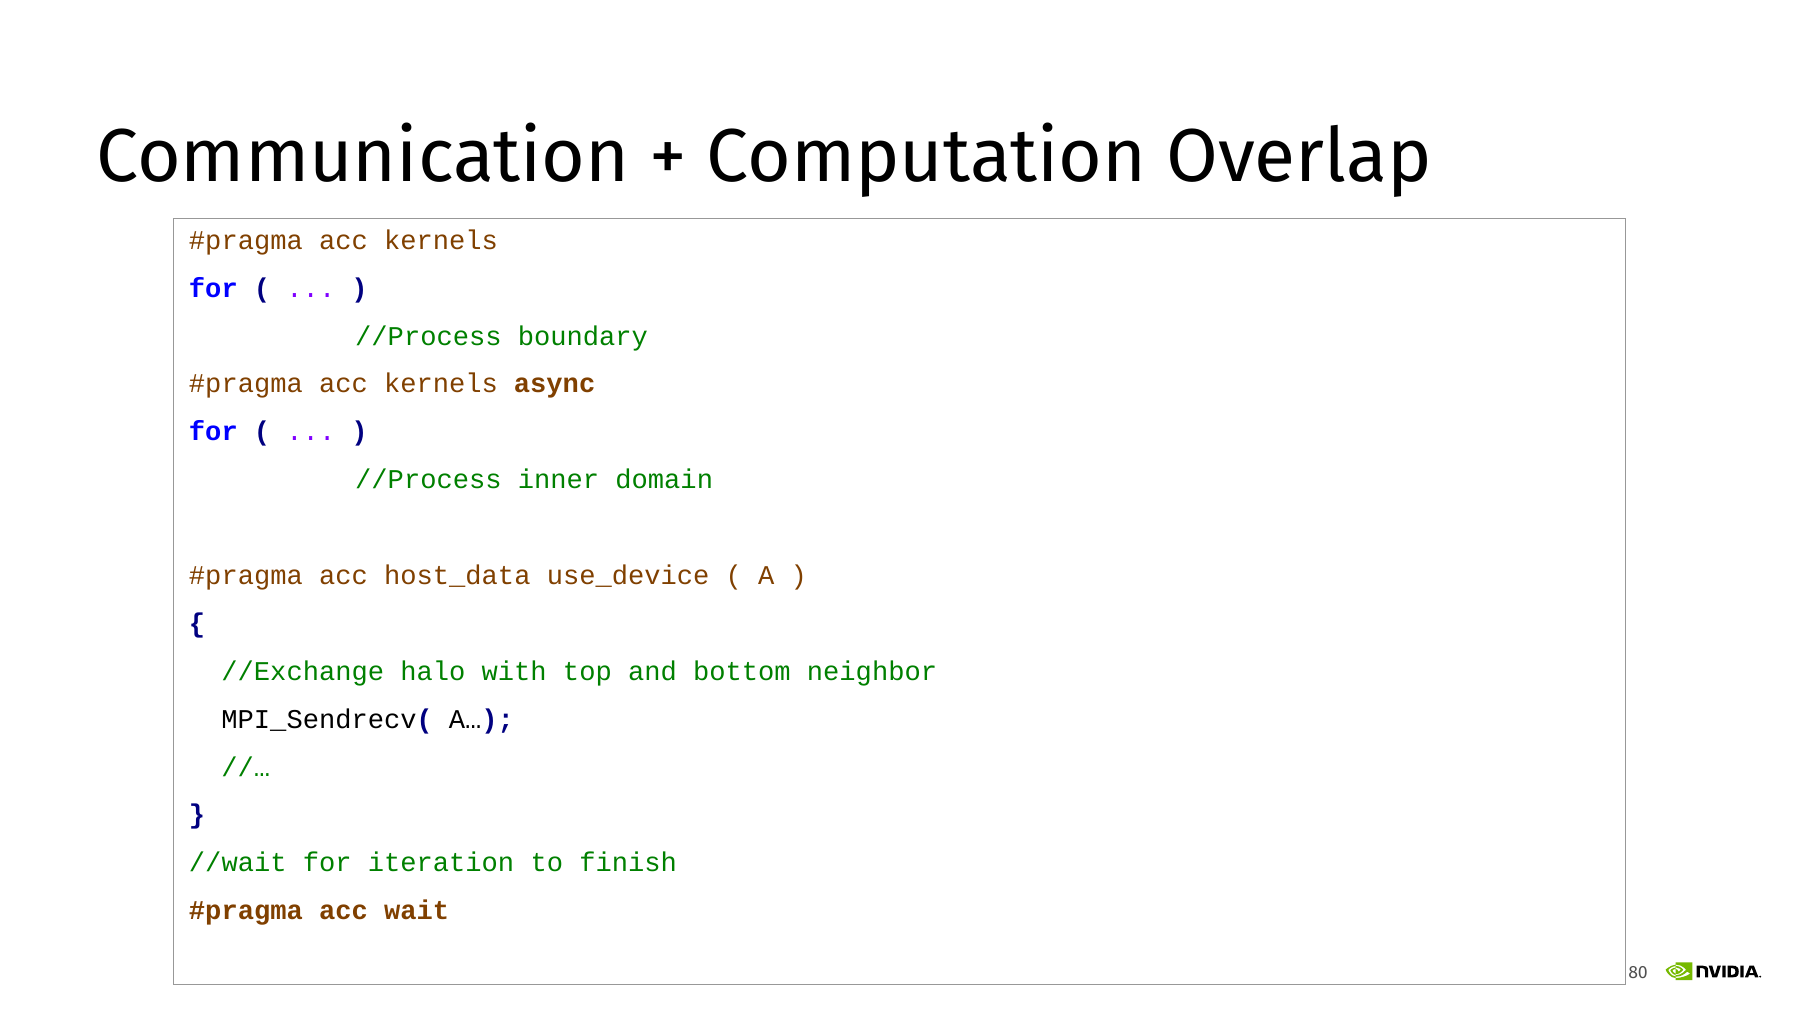

# Communication + Computation Overlap
#pragma acc kernels
for ( ... )
	 //Process boundary
#pragma acc kernels async
for ( ... )
	 //Process inner domain

#pragma acc host_data use_device ( A )
{
  //Exchange halo with top and bottom neighbor
  MPI_Sendrecv( A…);
  //…
}
//wait for iteration to finish
#pragma acc wait